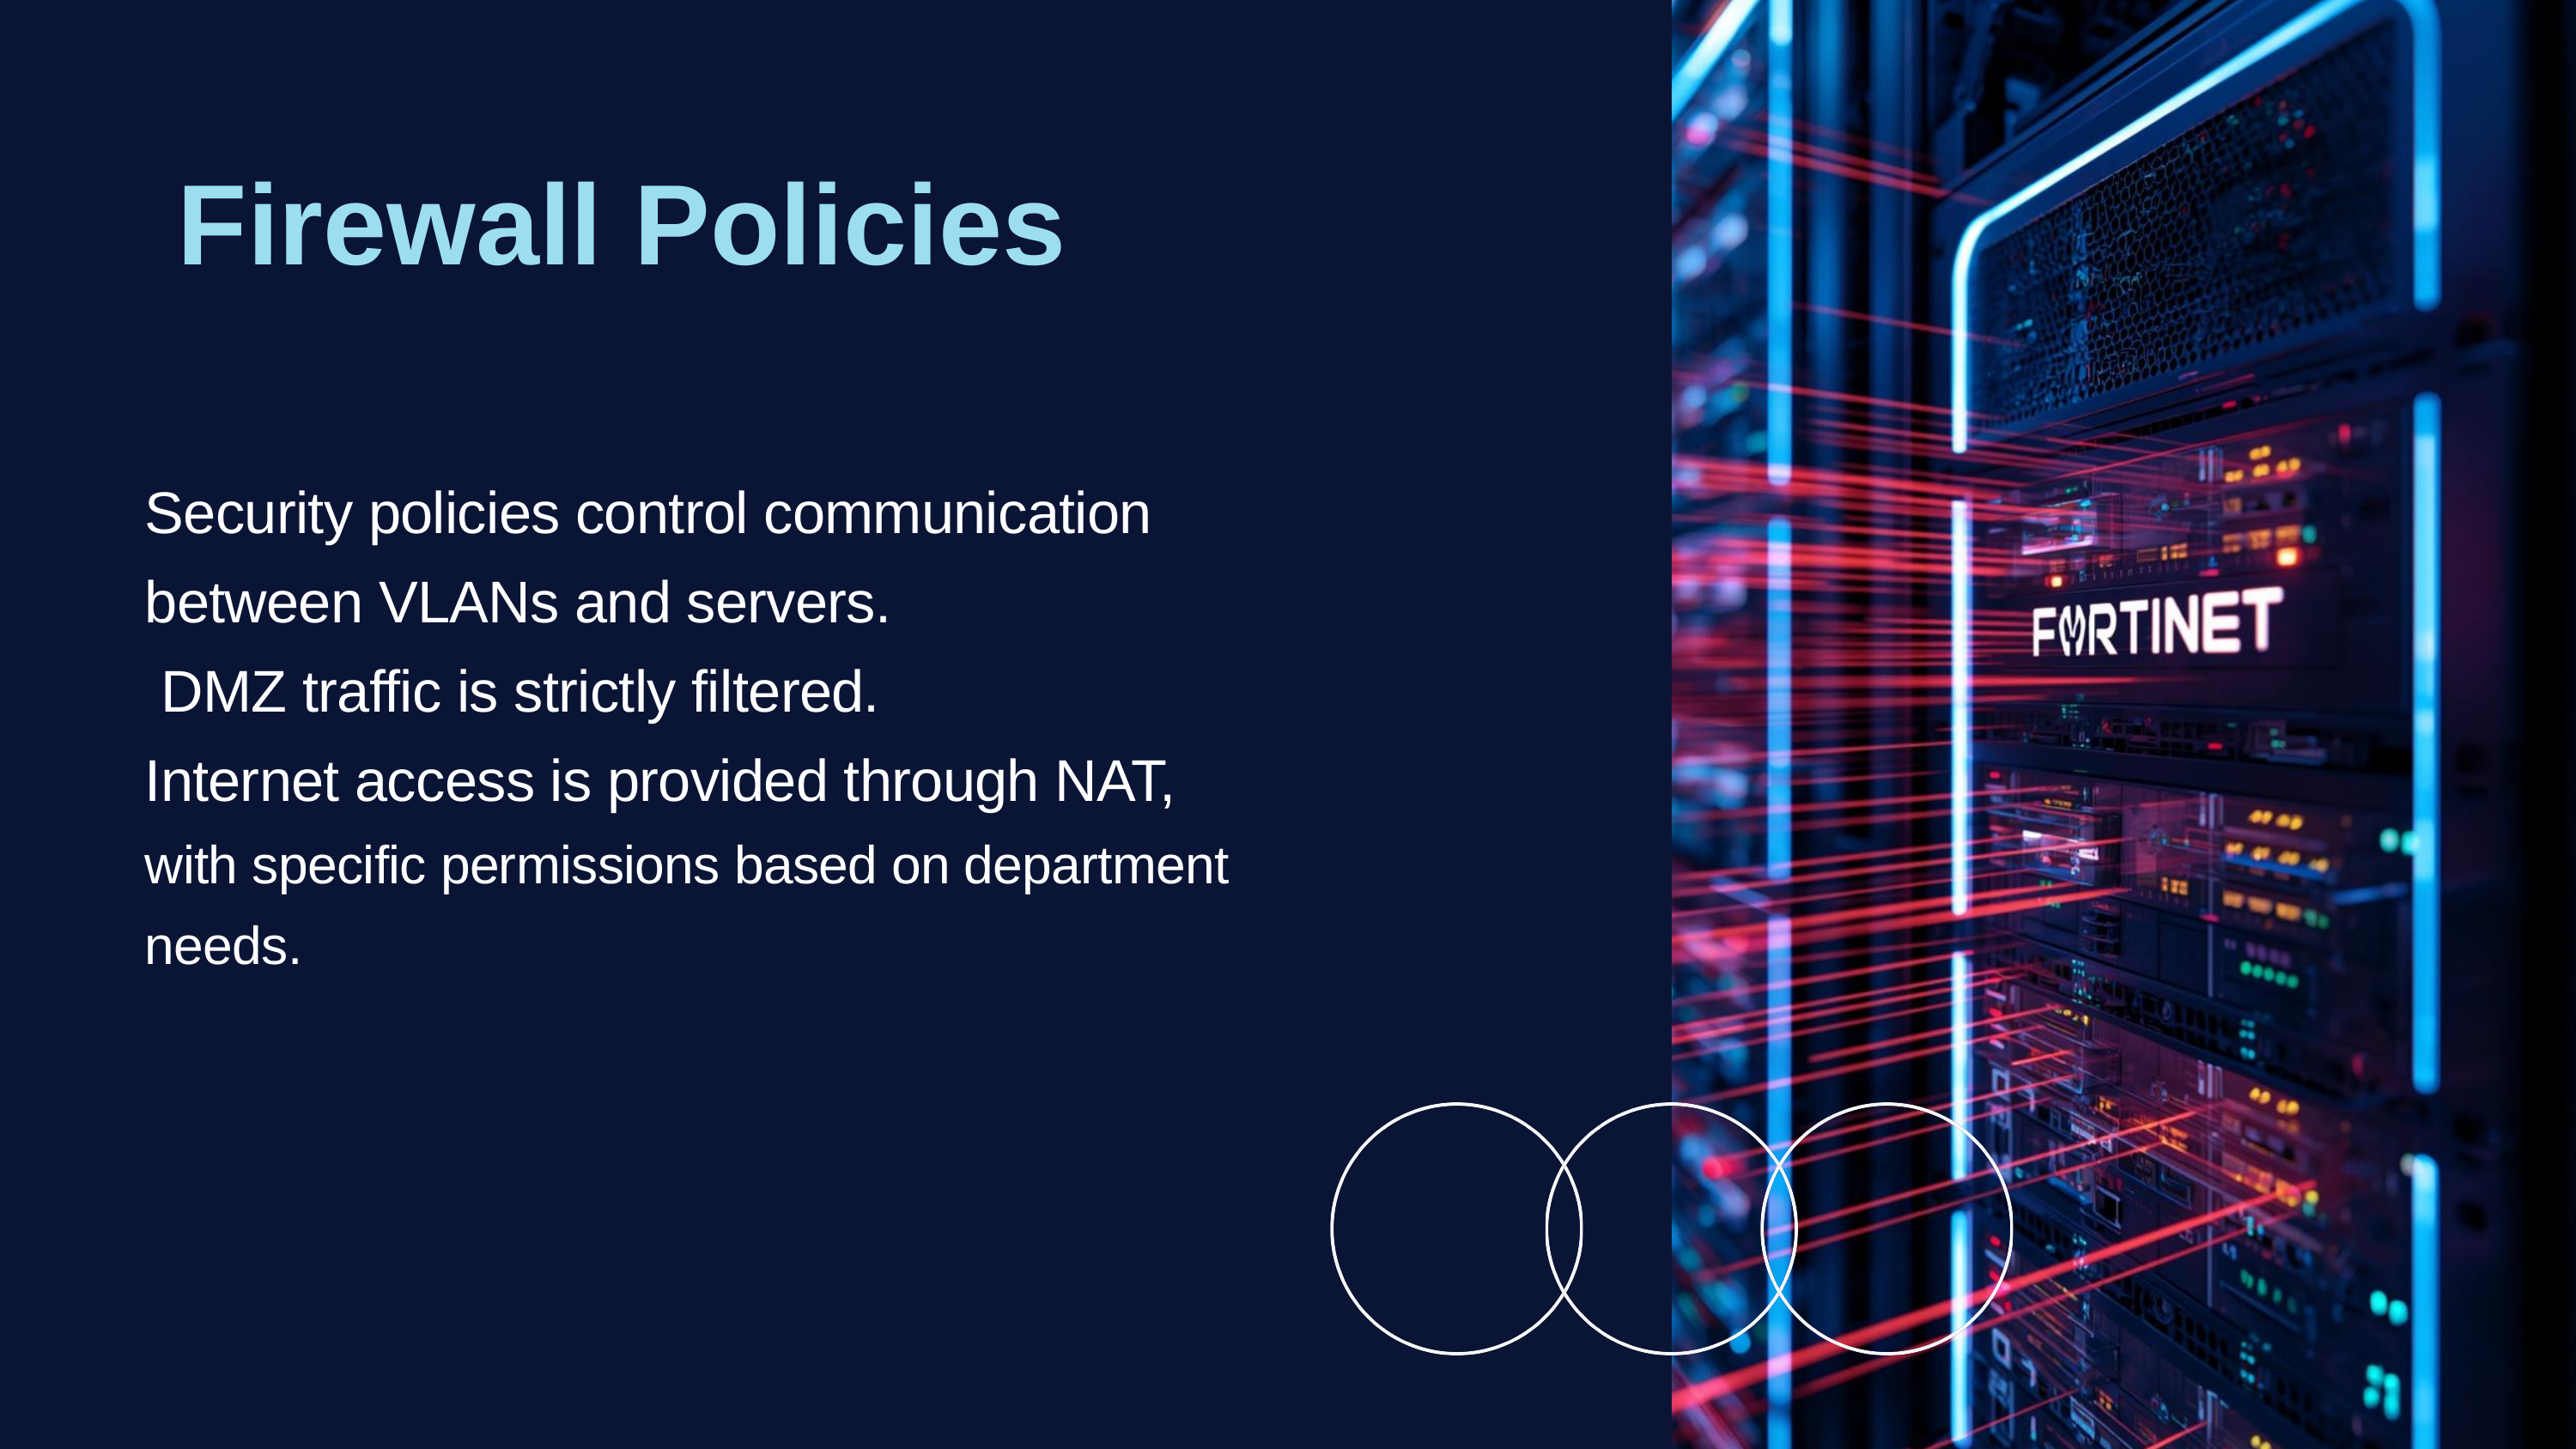

Firewall Policies
Security policies control communication between VLANs and servers.
 DMZ traffic is strictly filtered.
Internet access is provided through NAT,
with specific permissions based on department needs.